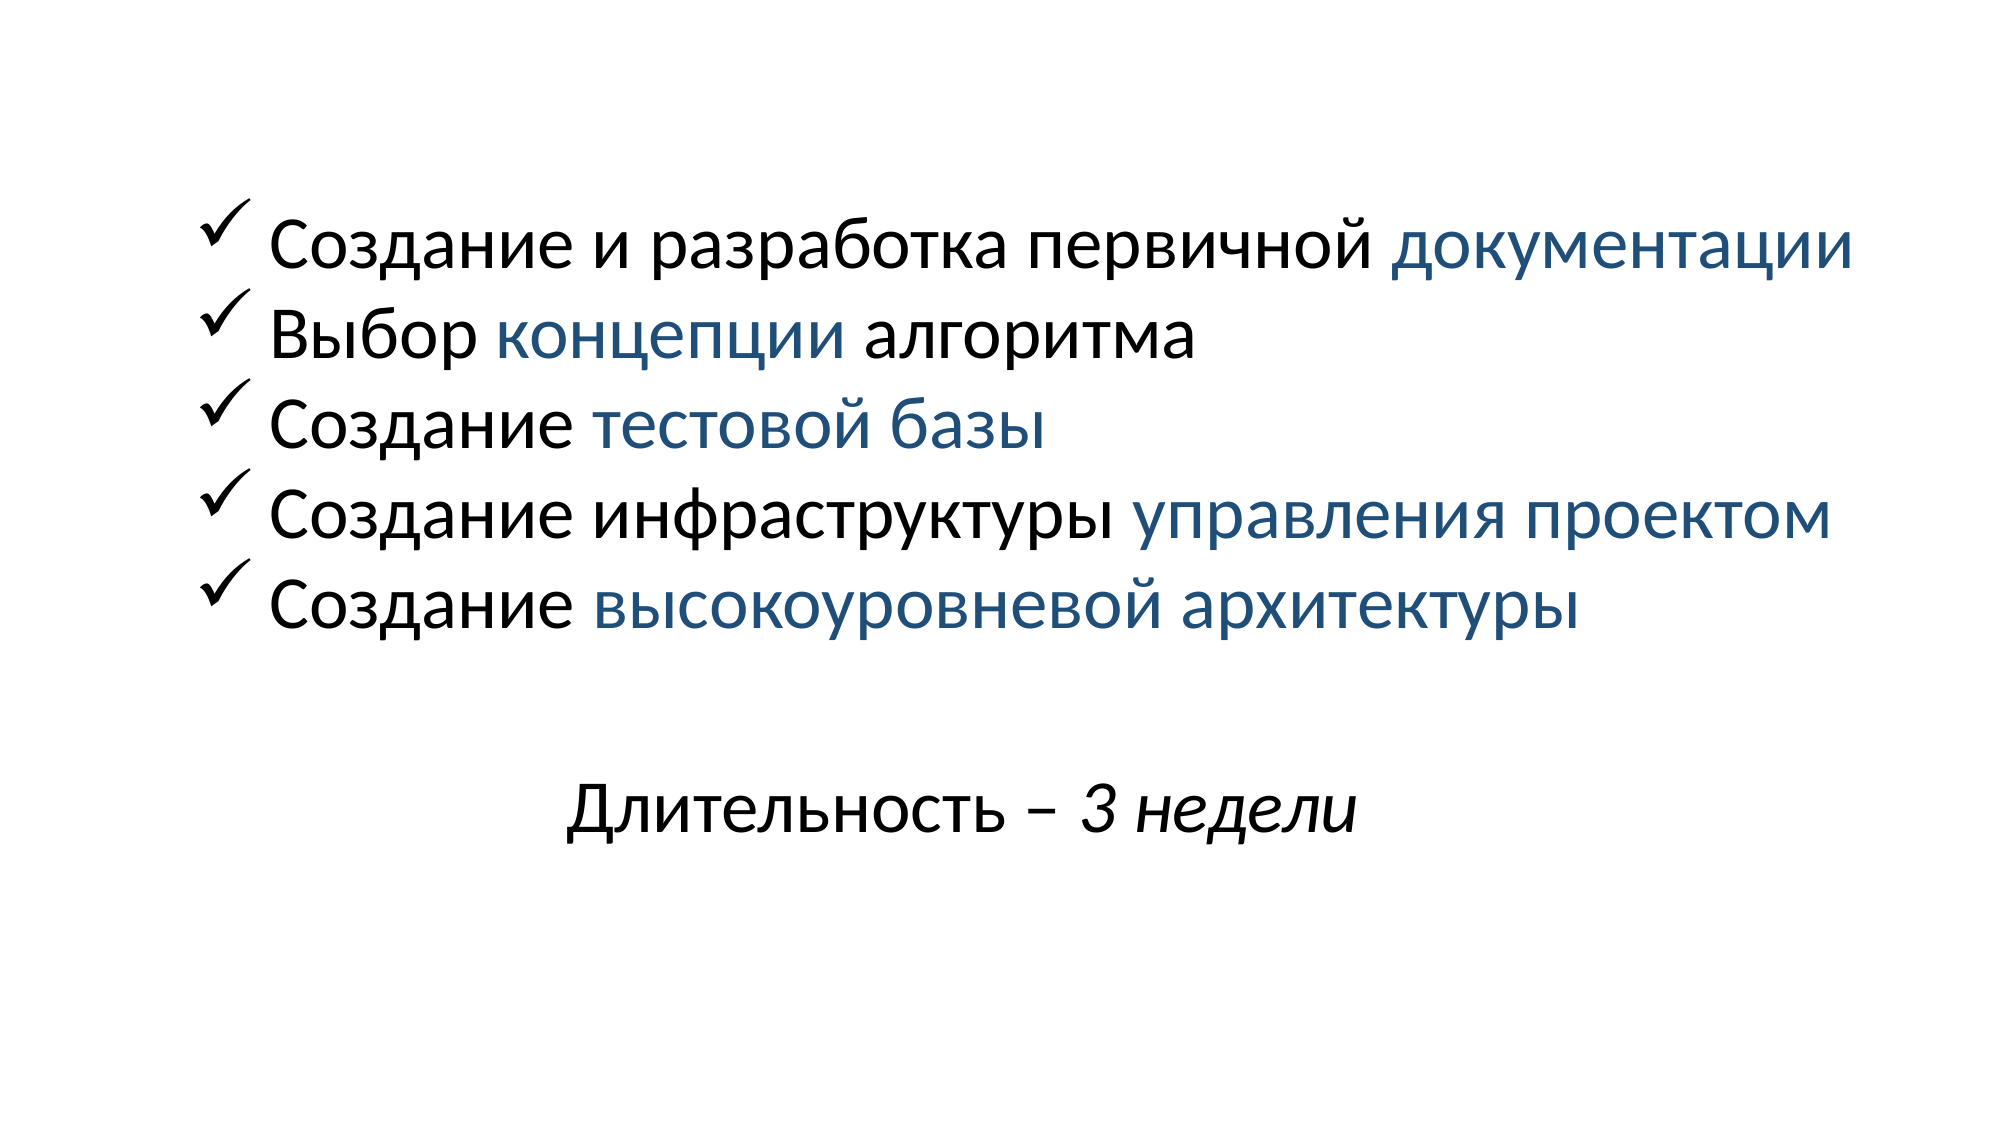

Создание и разработка первичной документации
Выбор концепции алгоритма
Создание тестовой базы
Создание инфраструктуры управления проектом
Создание высокоуровневой архитектуры
Длительность – 3 недели